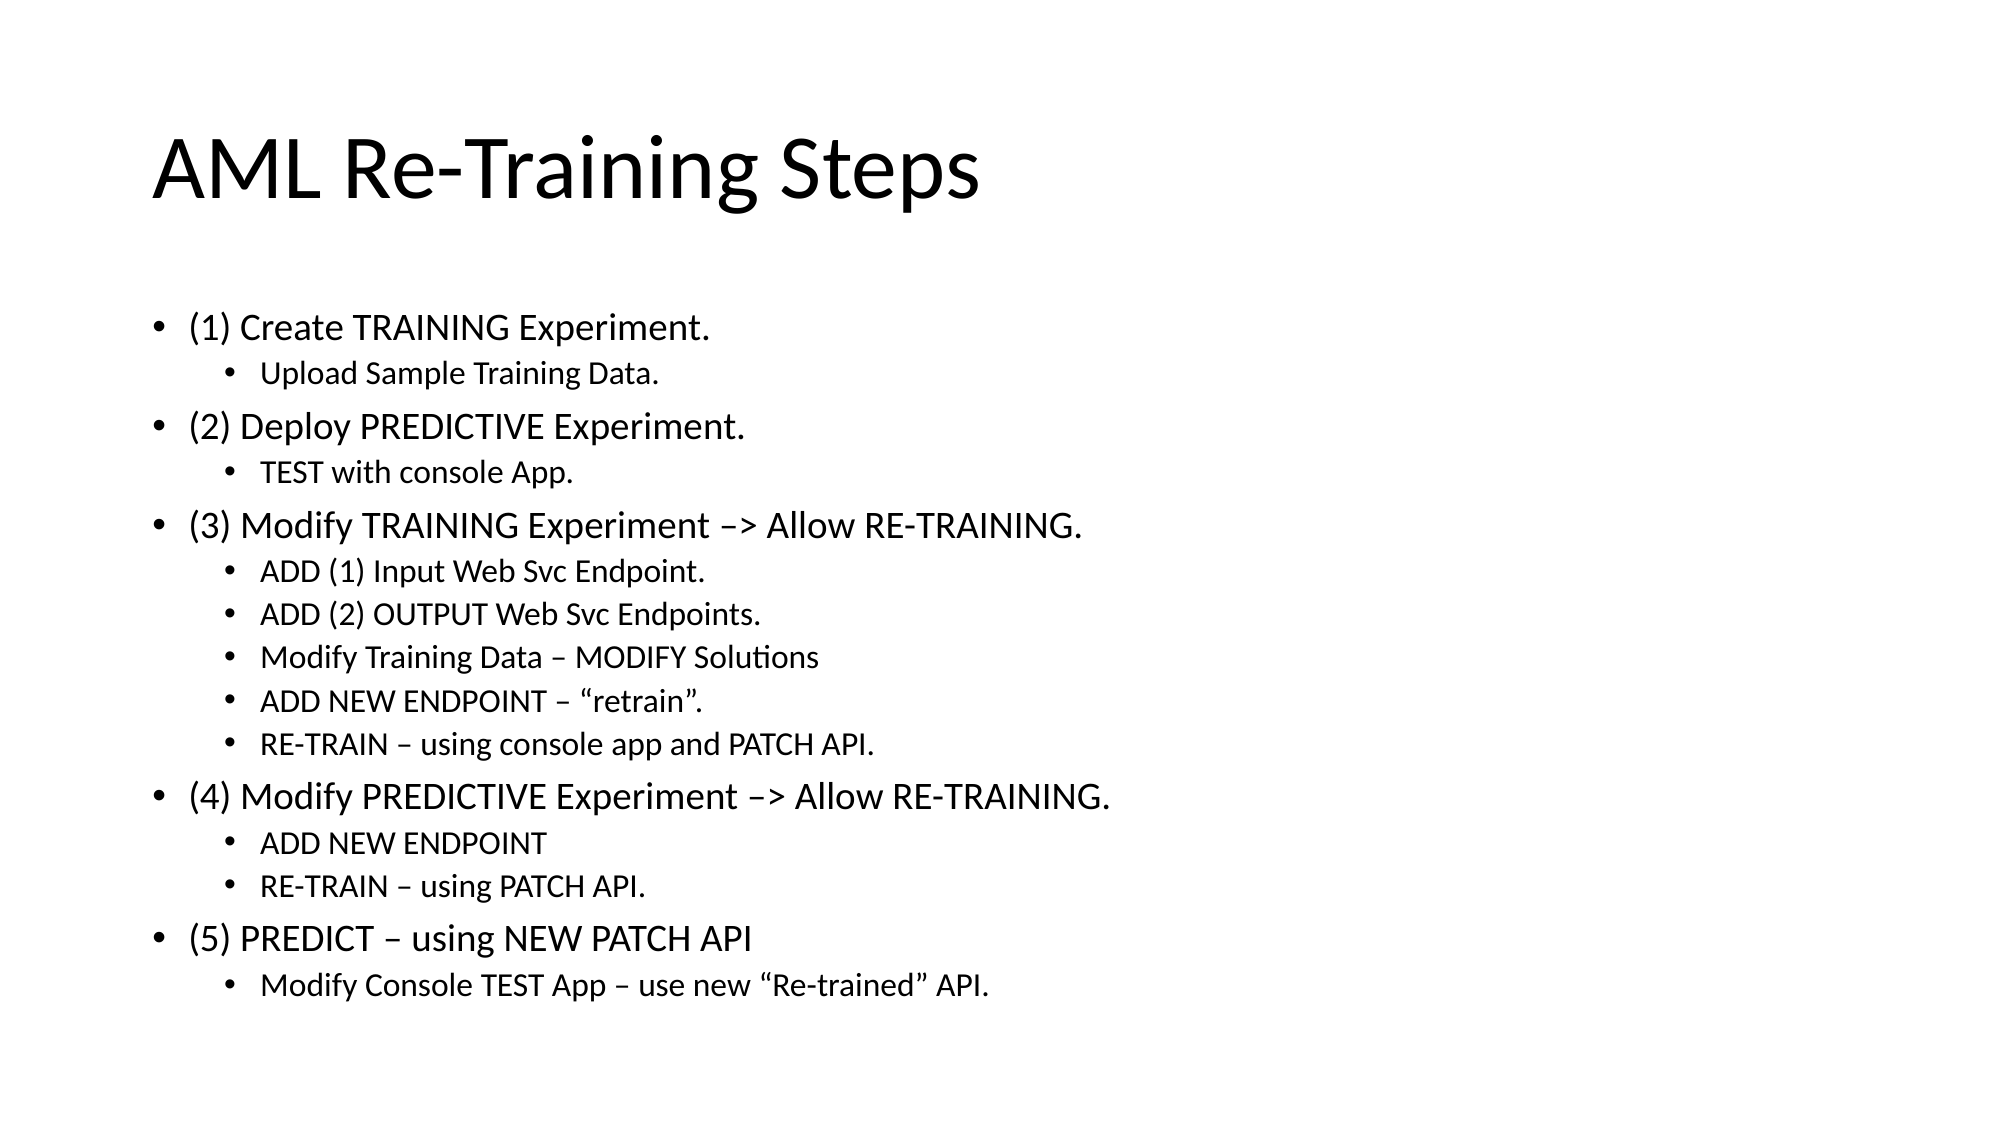

# AML Re-Training Steps
(1) Create TRAINING Experiment.
Upload Sample Training Data.
(2) Deploy PREDICTIVE Experiment.
TEST with console App.
(3) Modify TRAINING Experiment –> Allow RE-TRAINING.
ADD (1) Input Web Svc Endpoint.
ADD (2) OUTPUT Web Svc Endpoints.
Modify Training Data – MODIFY Solutions
ADD NEW ENDPOINT – “retrain”.
RE-TRAIN – using console app and PATCH API.
(4) Modify PREDICTIVE Experiment –> Allow RE-TRAINING.
ADD NEW ENDPOINT
RE-TRAIN – using PATCH API.
(5) PREDICT – using NEW PATCH API
Modify Console TEST App – use new “Re-trained” API.